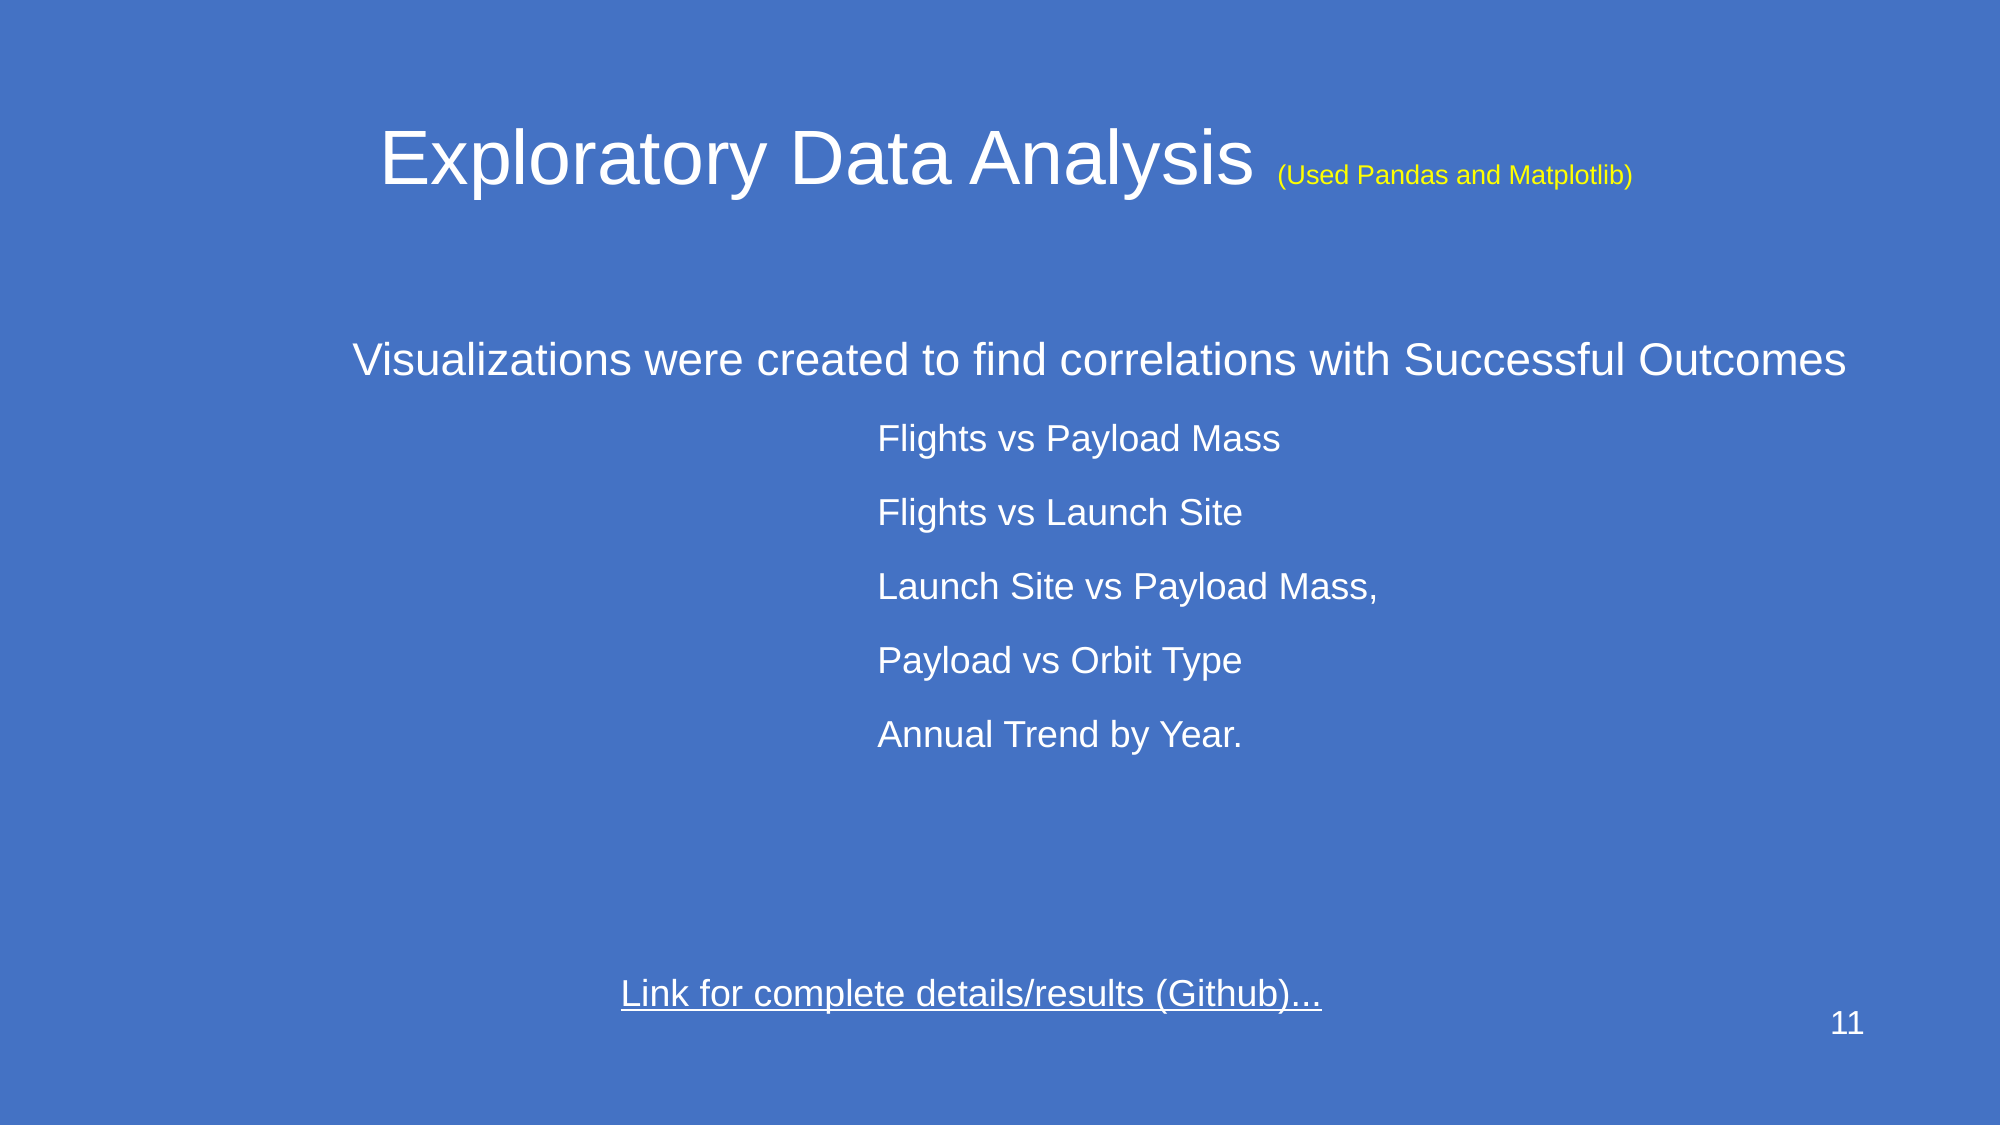

Exploratory Data Analysis (Used Pandas and Matplotlib)
Visualizations were created to find correlations with Successful Outcomes
Flights vs Payload Mass
Flights vs Launch Site
Launch Site vs Payload Mass,
Payload vs Orbit Type
Annual Trend by Year.
Link for complete details/results (Github)...

11